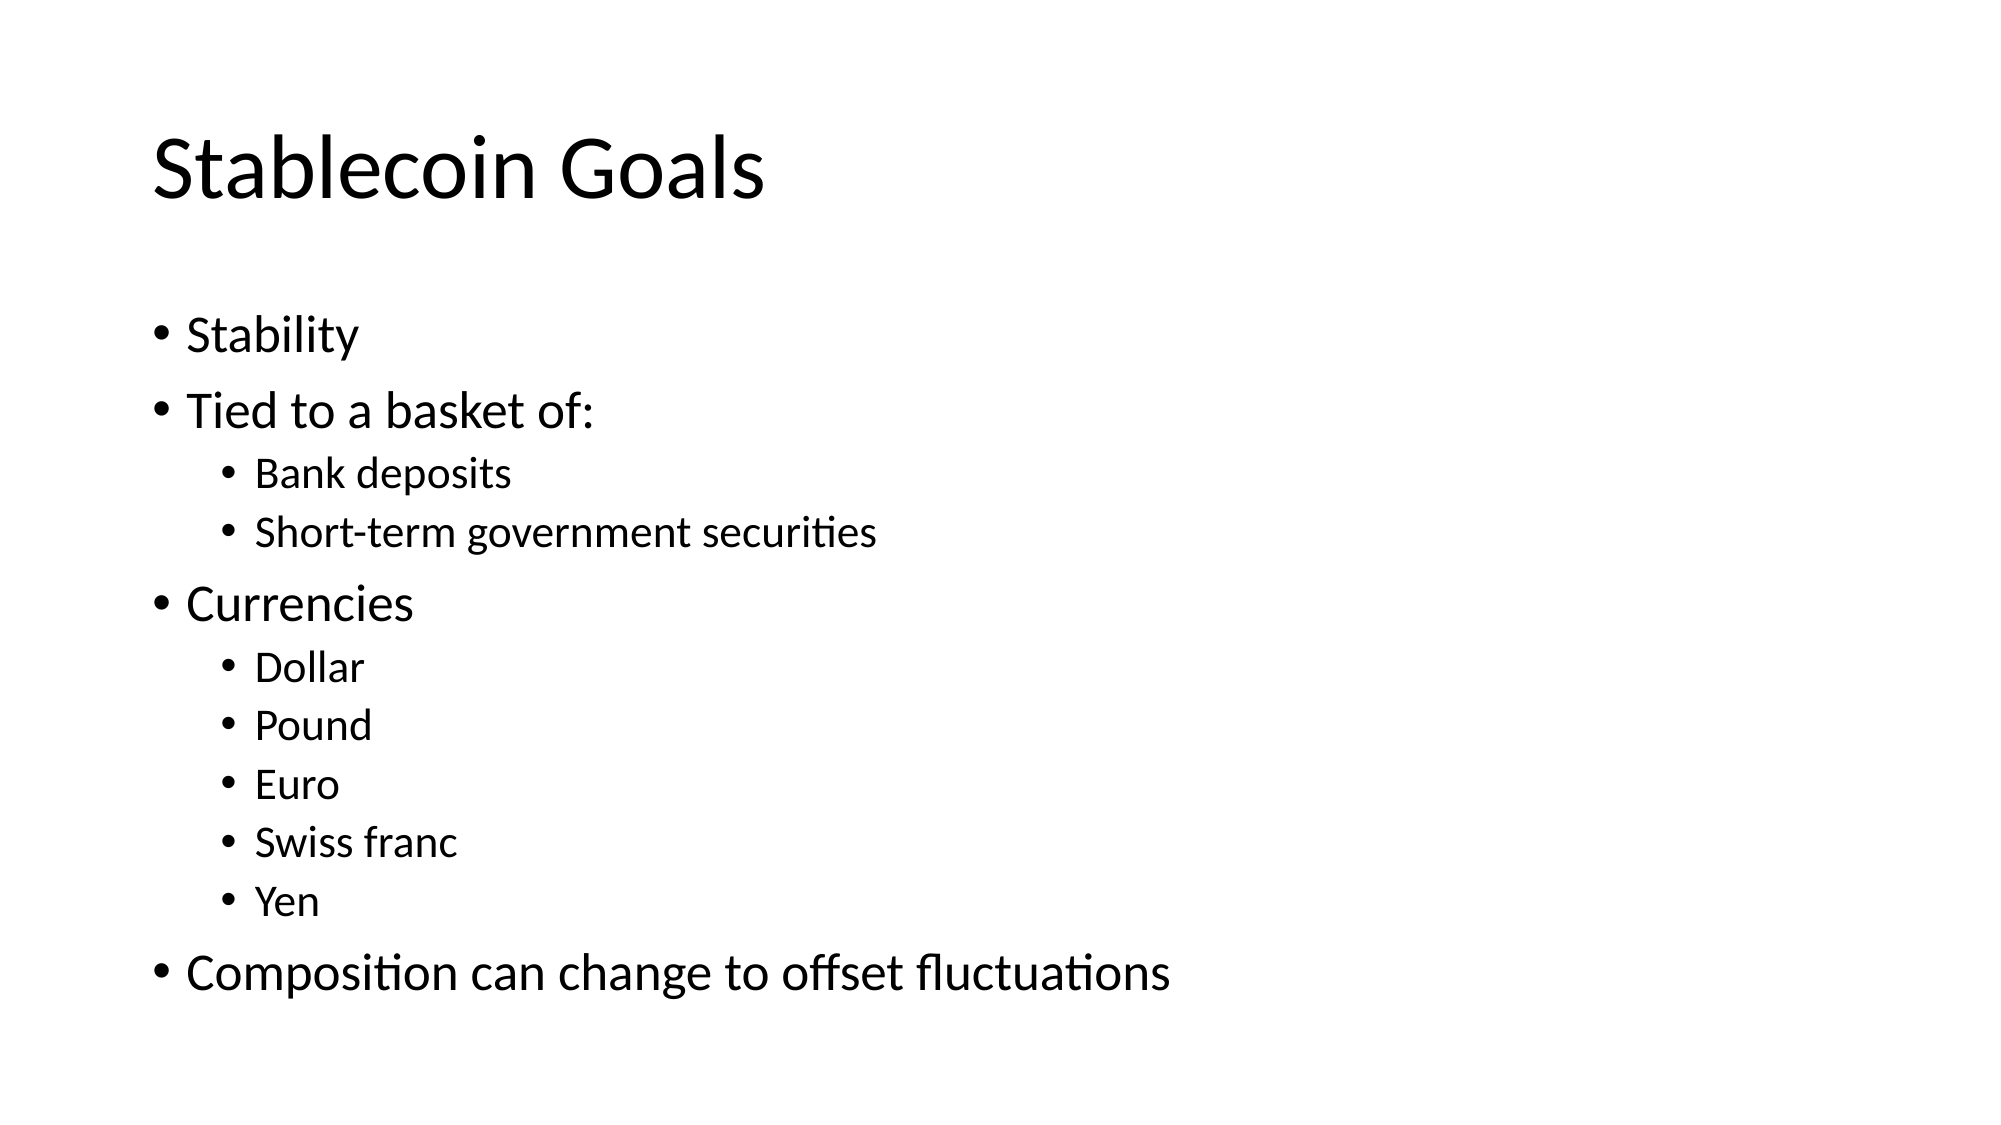

# Stablecoin Goals
Stability
Tied to a basket of:
Bank deposits
Short-term government securities
Currencies
Dollar
Pound
Euro
Swiss franc
Yen
Composition can change to offset fluctuations